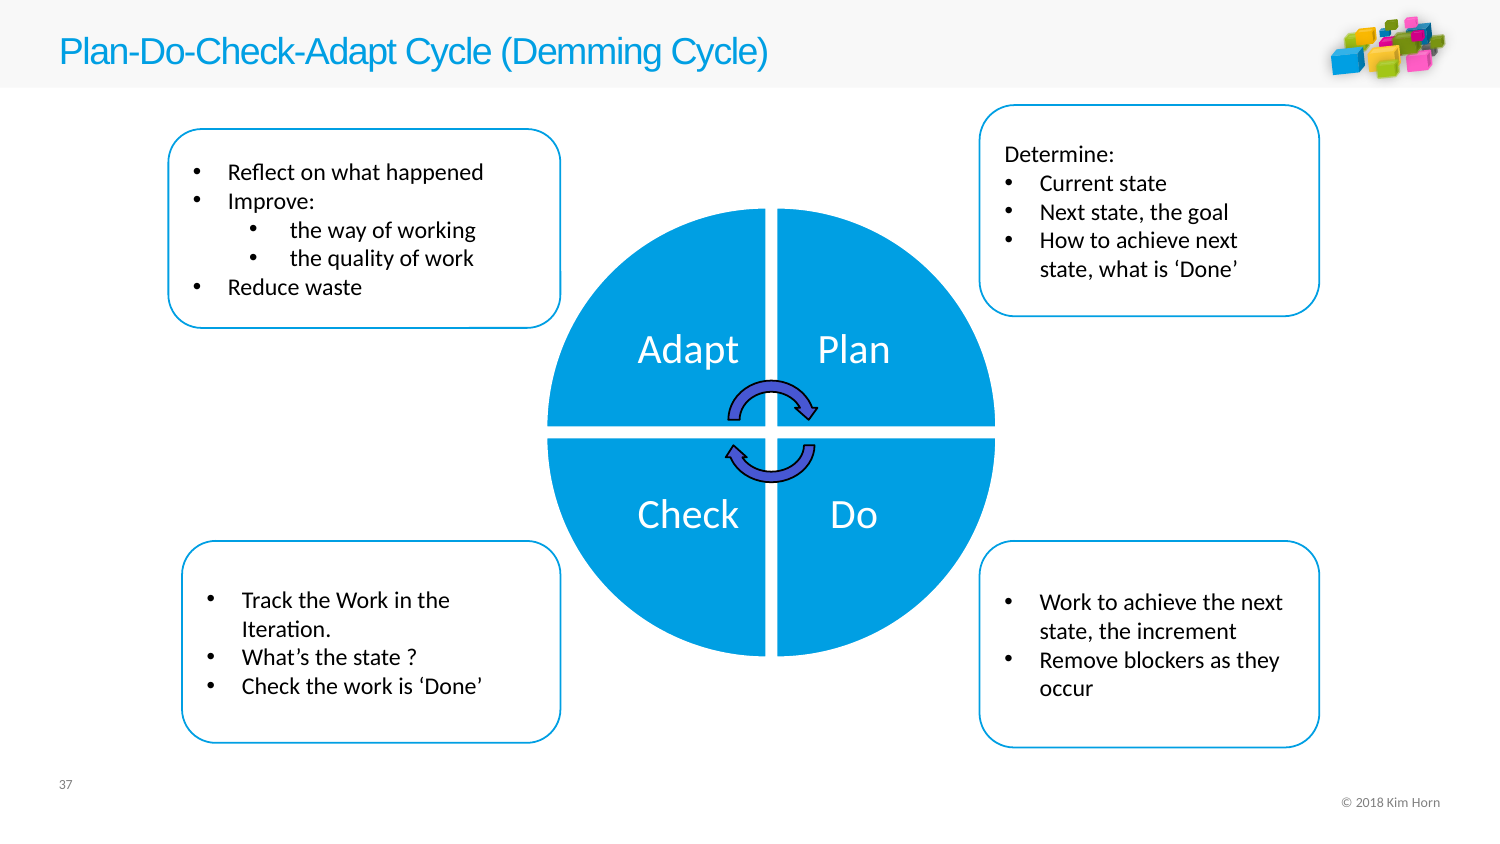

# Plan-Do-Check-Adapt Cycle (Demming Cycle)
Determine:
Current state
Next state, the goal
How to achieve next state, what is ‘Done’
Reflect on what happened
Improve:
 the way of working
 the quality of work
Reduce waste
Adapt
Plan
Do
Check
Track the Work in the Iteration.
What’s the state ?
Check the work is ‘Done’
Work to achieve the next state, the increment
Remove blockers as they occur